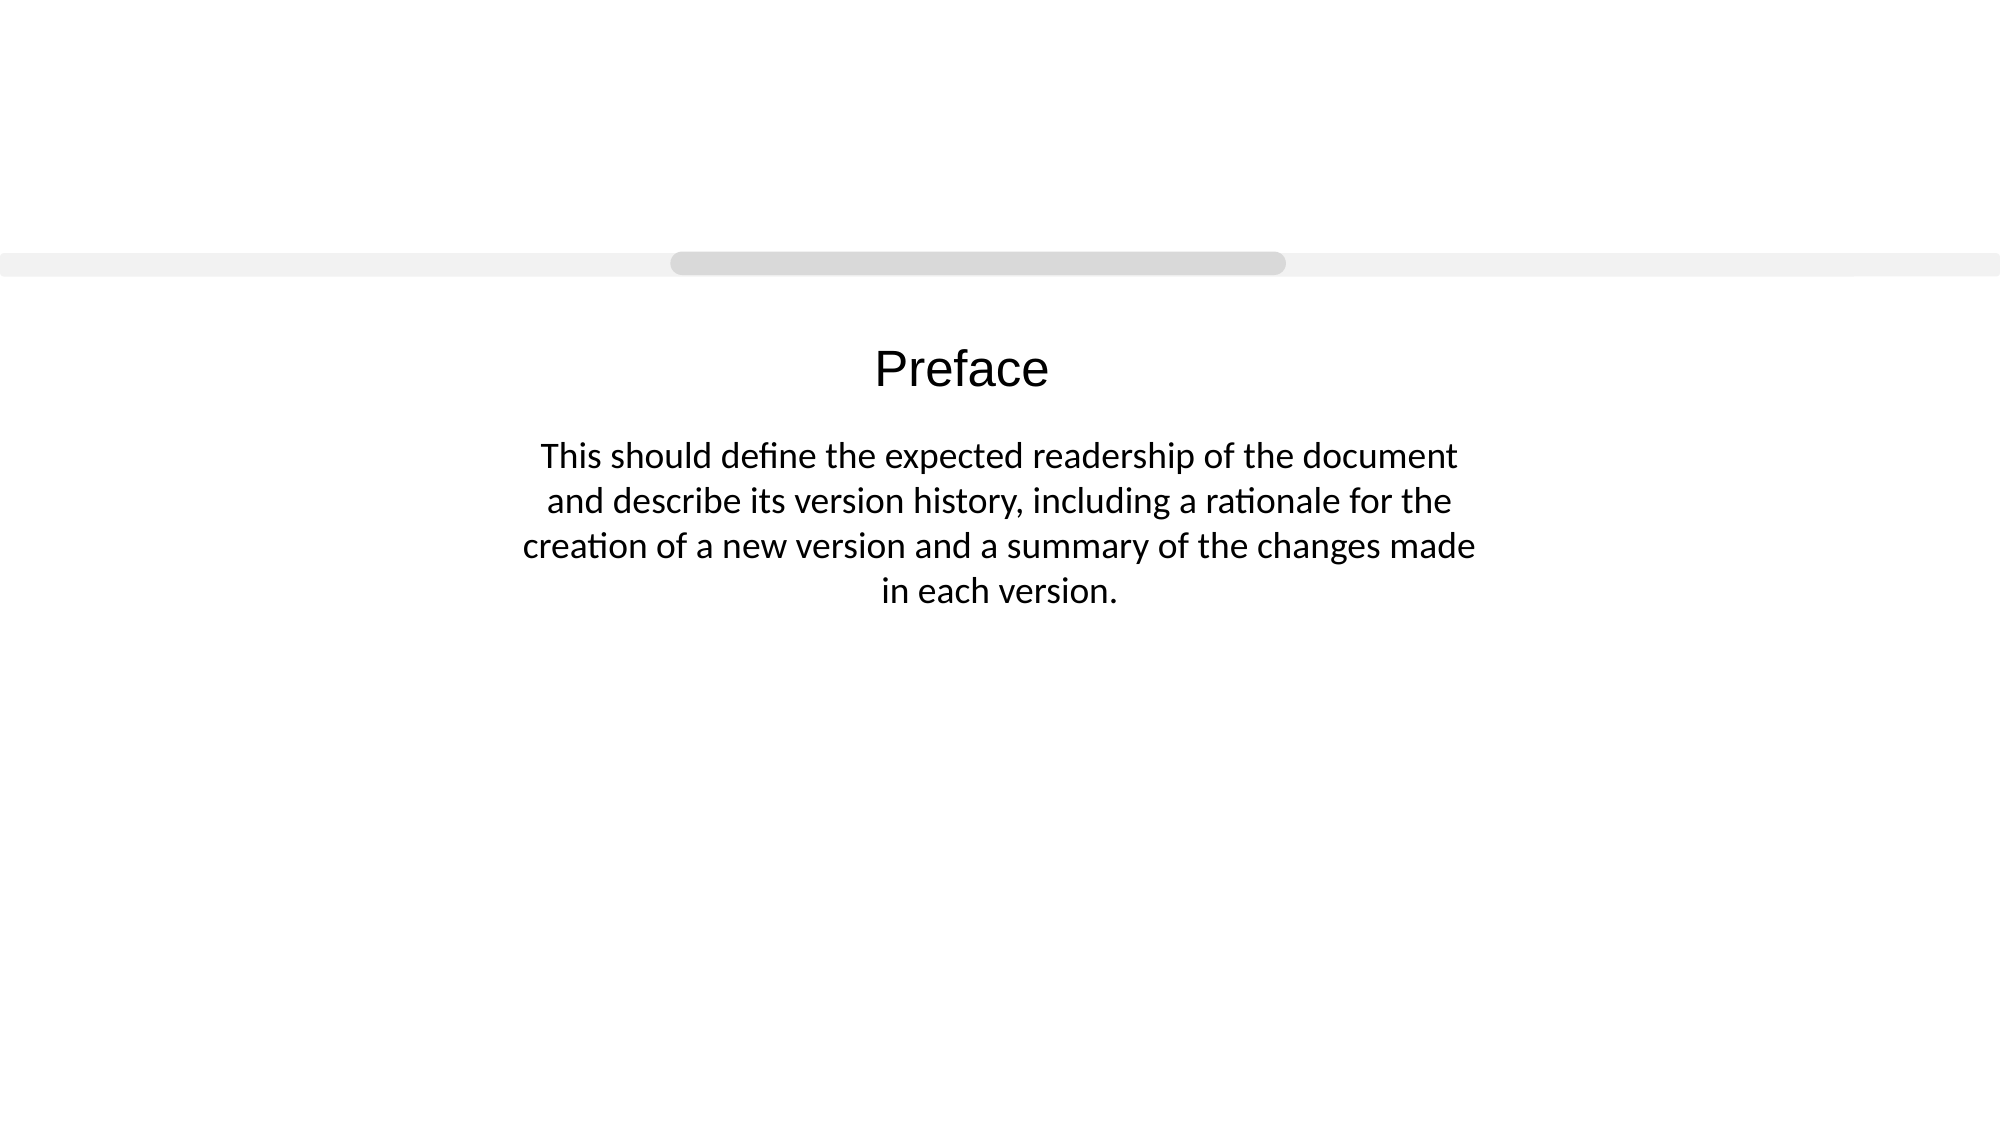

# Preface
This should define the expected readership of the document and describe its version history, including a rationale for the creation of a new version and a summary of the changes made in each version.